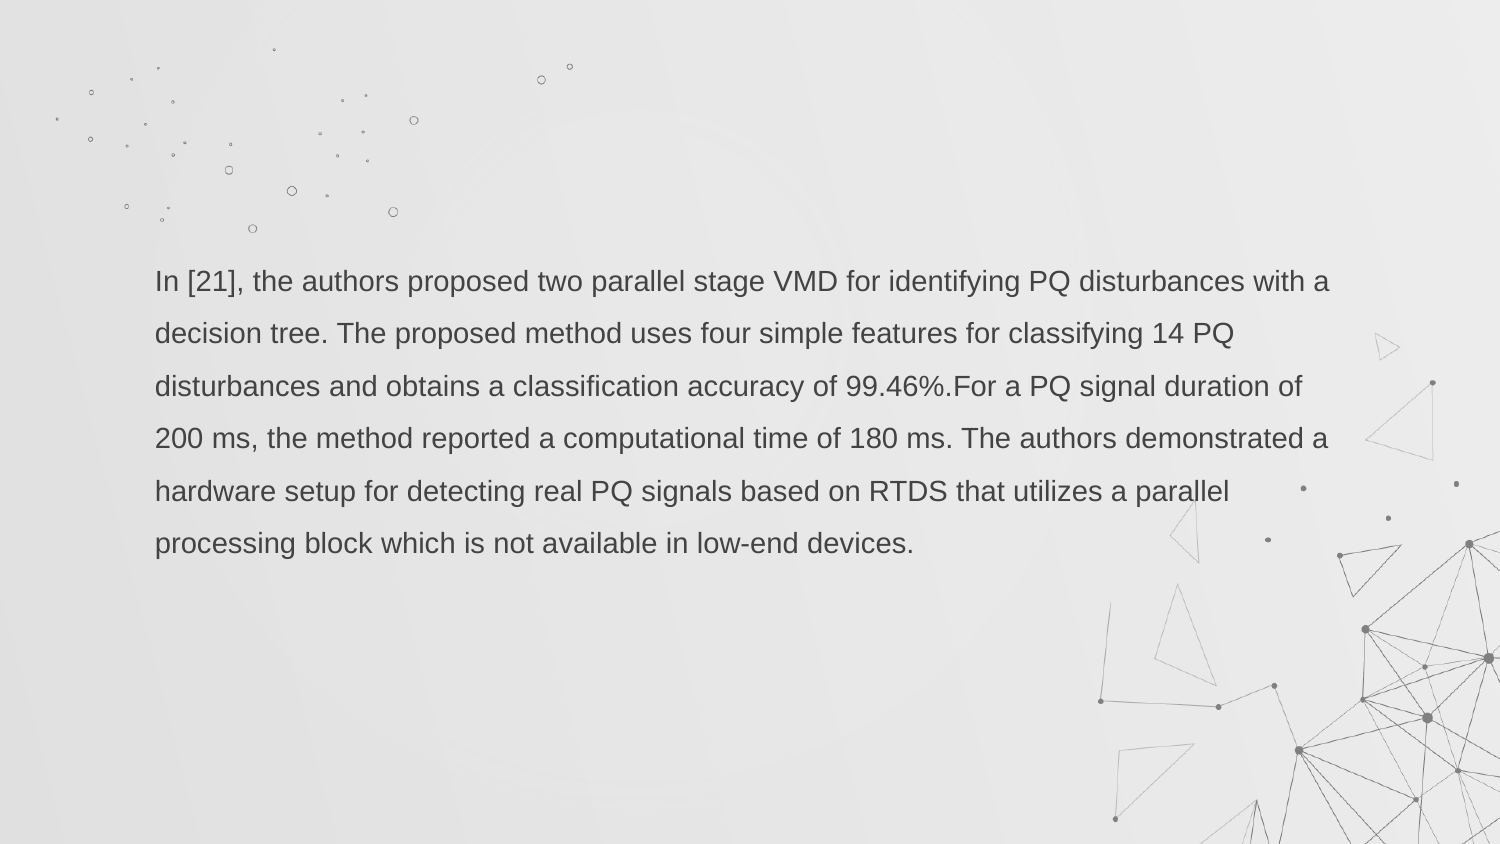

#
In [21], the authors proposed two parallel stage VMD for identifying PQ disturbances with a decision tree. The proposed method uses four simple features for classifying 14 PQ disturbances and obtains a classification accuracy of 99.46%.For a PQ signal duration of 200 ms, the method reported a computational time of 180 ms. The authors demonstrated a hardware setup for detecting real PQ signals based on RTDS that utilizes a parallel processing block which is not available in low-end devices.